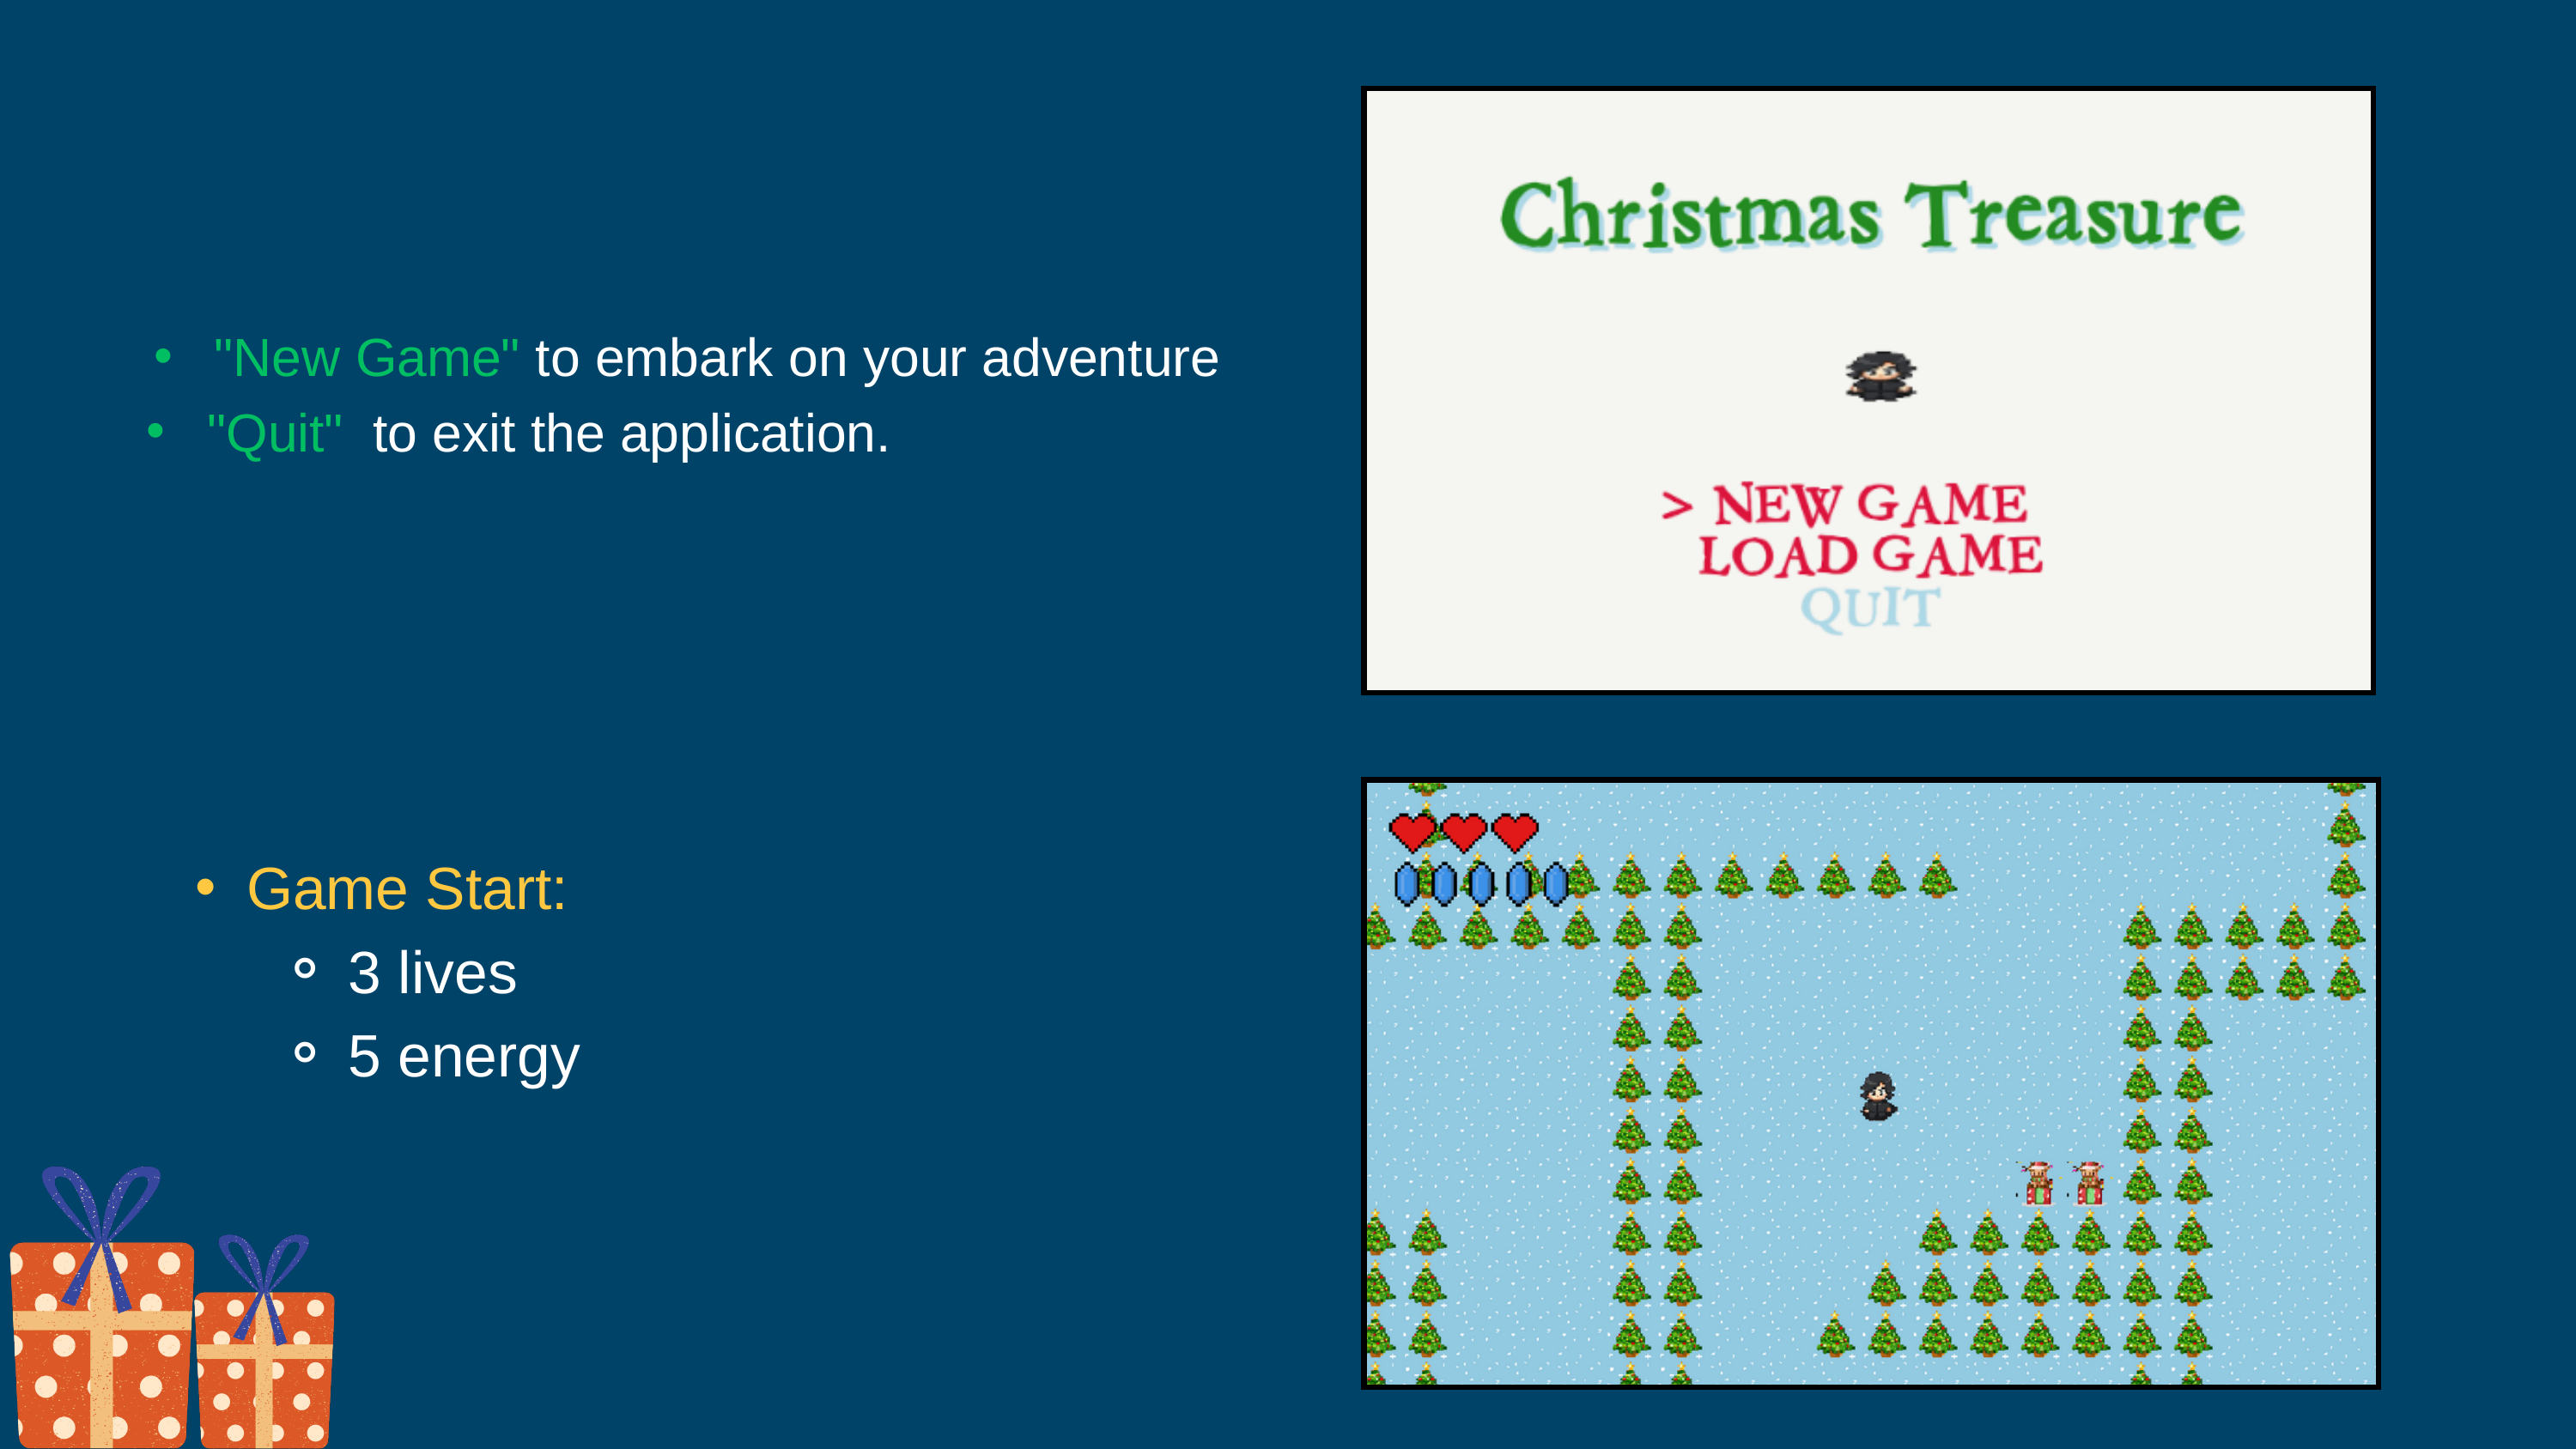

"New Game" to embark on your adventure
 "Quit"  to exit the application.

Game Start:
3 lives
5 energy